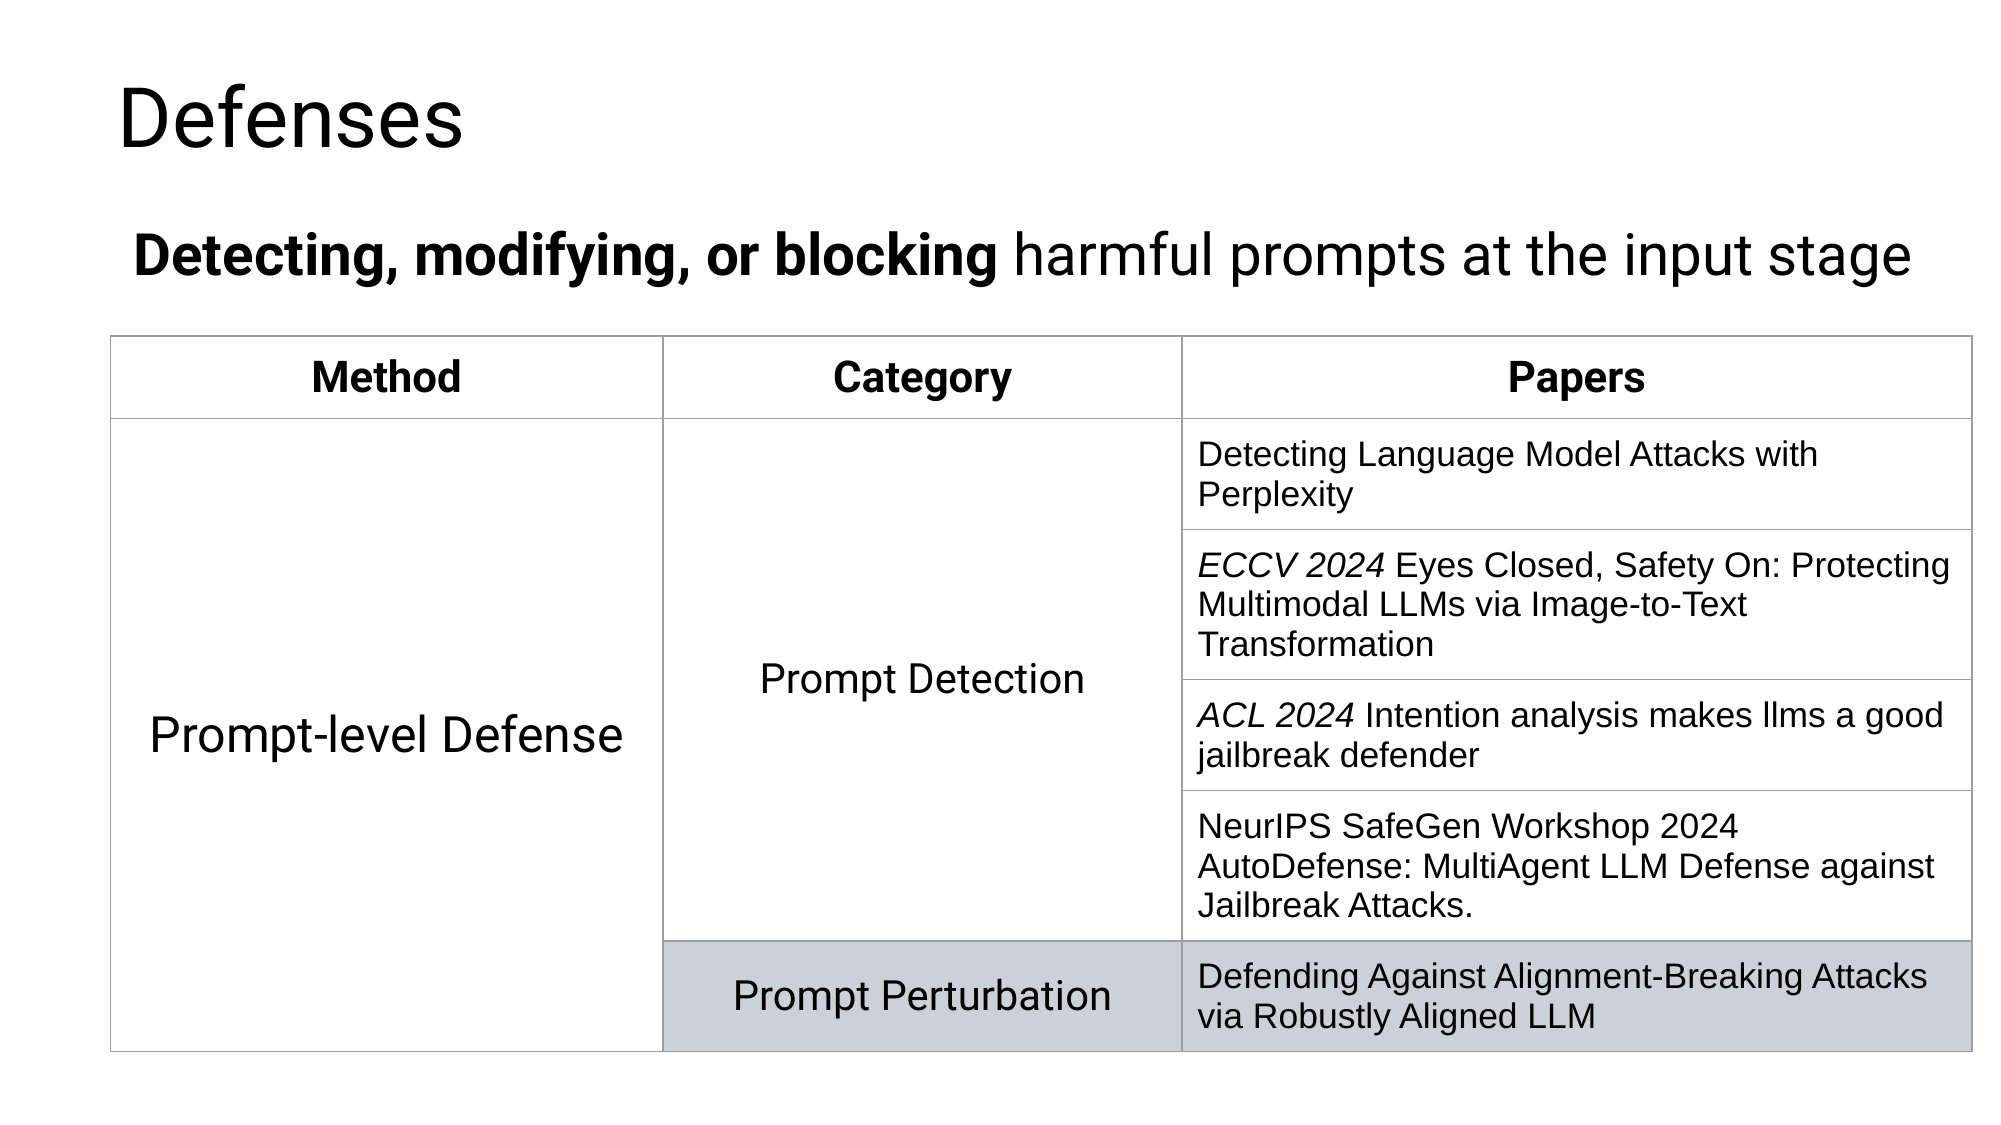

# Defenses
Detecting, modifying, or blocking harmful prompts at the input stage
| Method | Category | Papers |
| --- | --- | --- |
| Prompt-level Defense | Prompt Detection | Detecting Language Model Attacks with Perplexity |
|  |  | ECCV 2024 Eyes Closed, Safety On: Protecting Multimodal LLMs via Image-to-Text Transformation |
|  |  | ACL 2024 Intention analysis makes llms a good jailbreak defender |
|  |  | NeurIPS SafeGen Workshop 2024 AutoDefense: MultiAgent LLM Defense against Jailbreak Attacks. |
|  | Prompt Perturbation | Defending Against Alignment-Breaking Attacks via Robustly Aligned LLM |